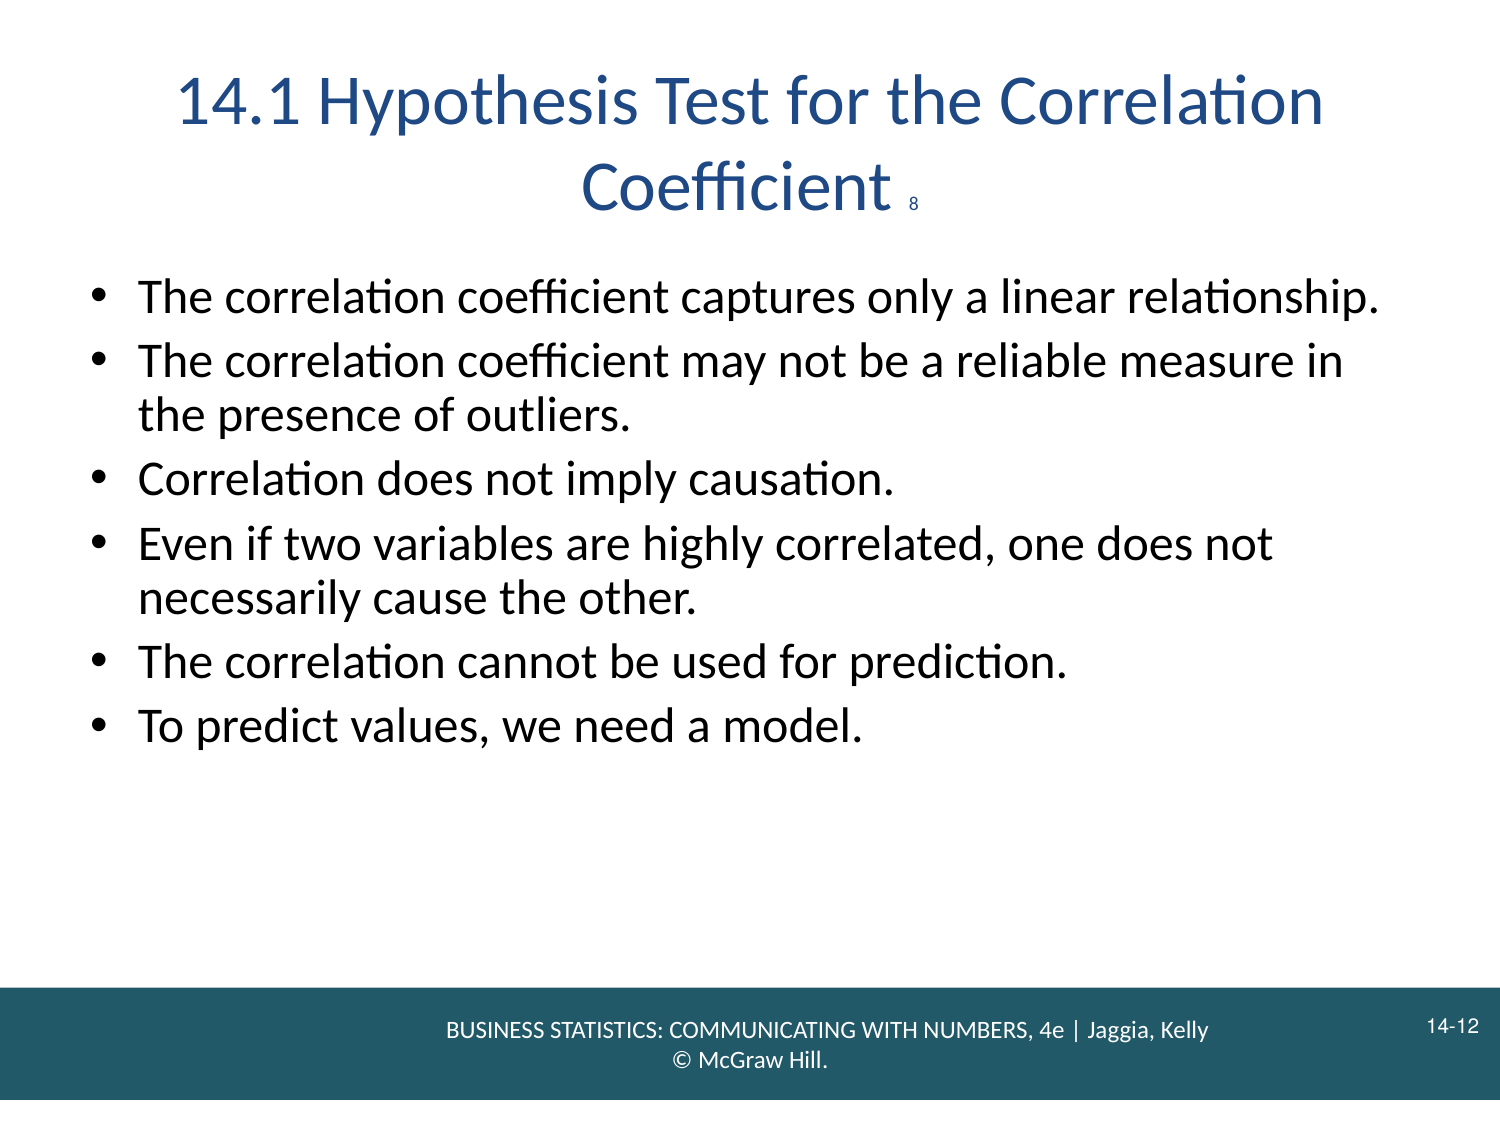

# 14.1 Hypothesis Test for the Correlation Coefficient 8
The correlation coefficient captures only a linear relationship.
The correlation coefficient may not be a reliable measure in the presence of outliers.
Correlation does not imply causation.
Even if two variables are highly correlated, one does not necessarily cause the other.
The correlation cannot be used for prediction.
To predict values, we need a model.